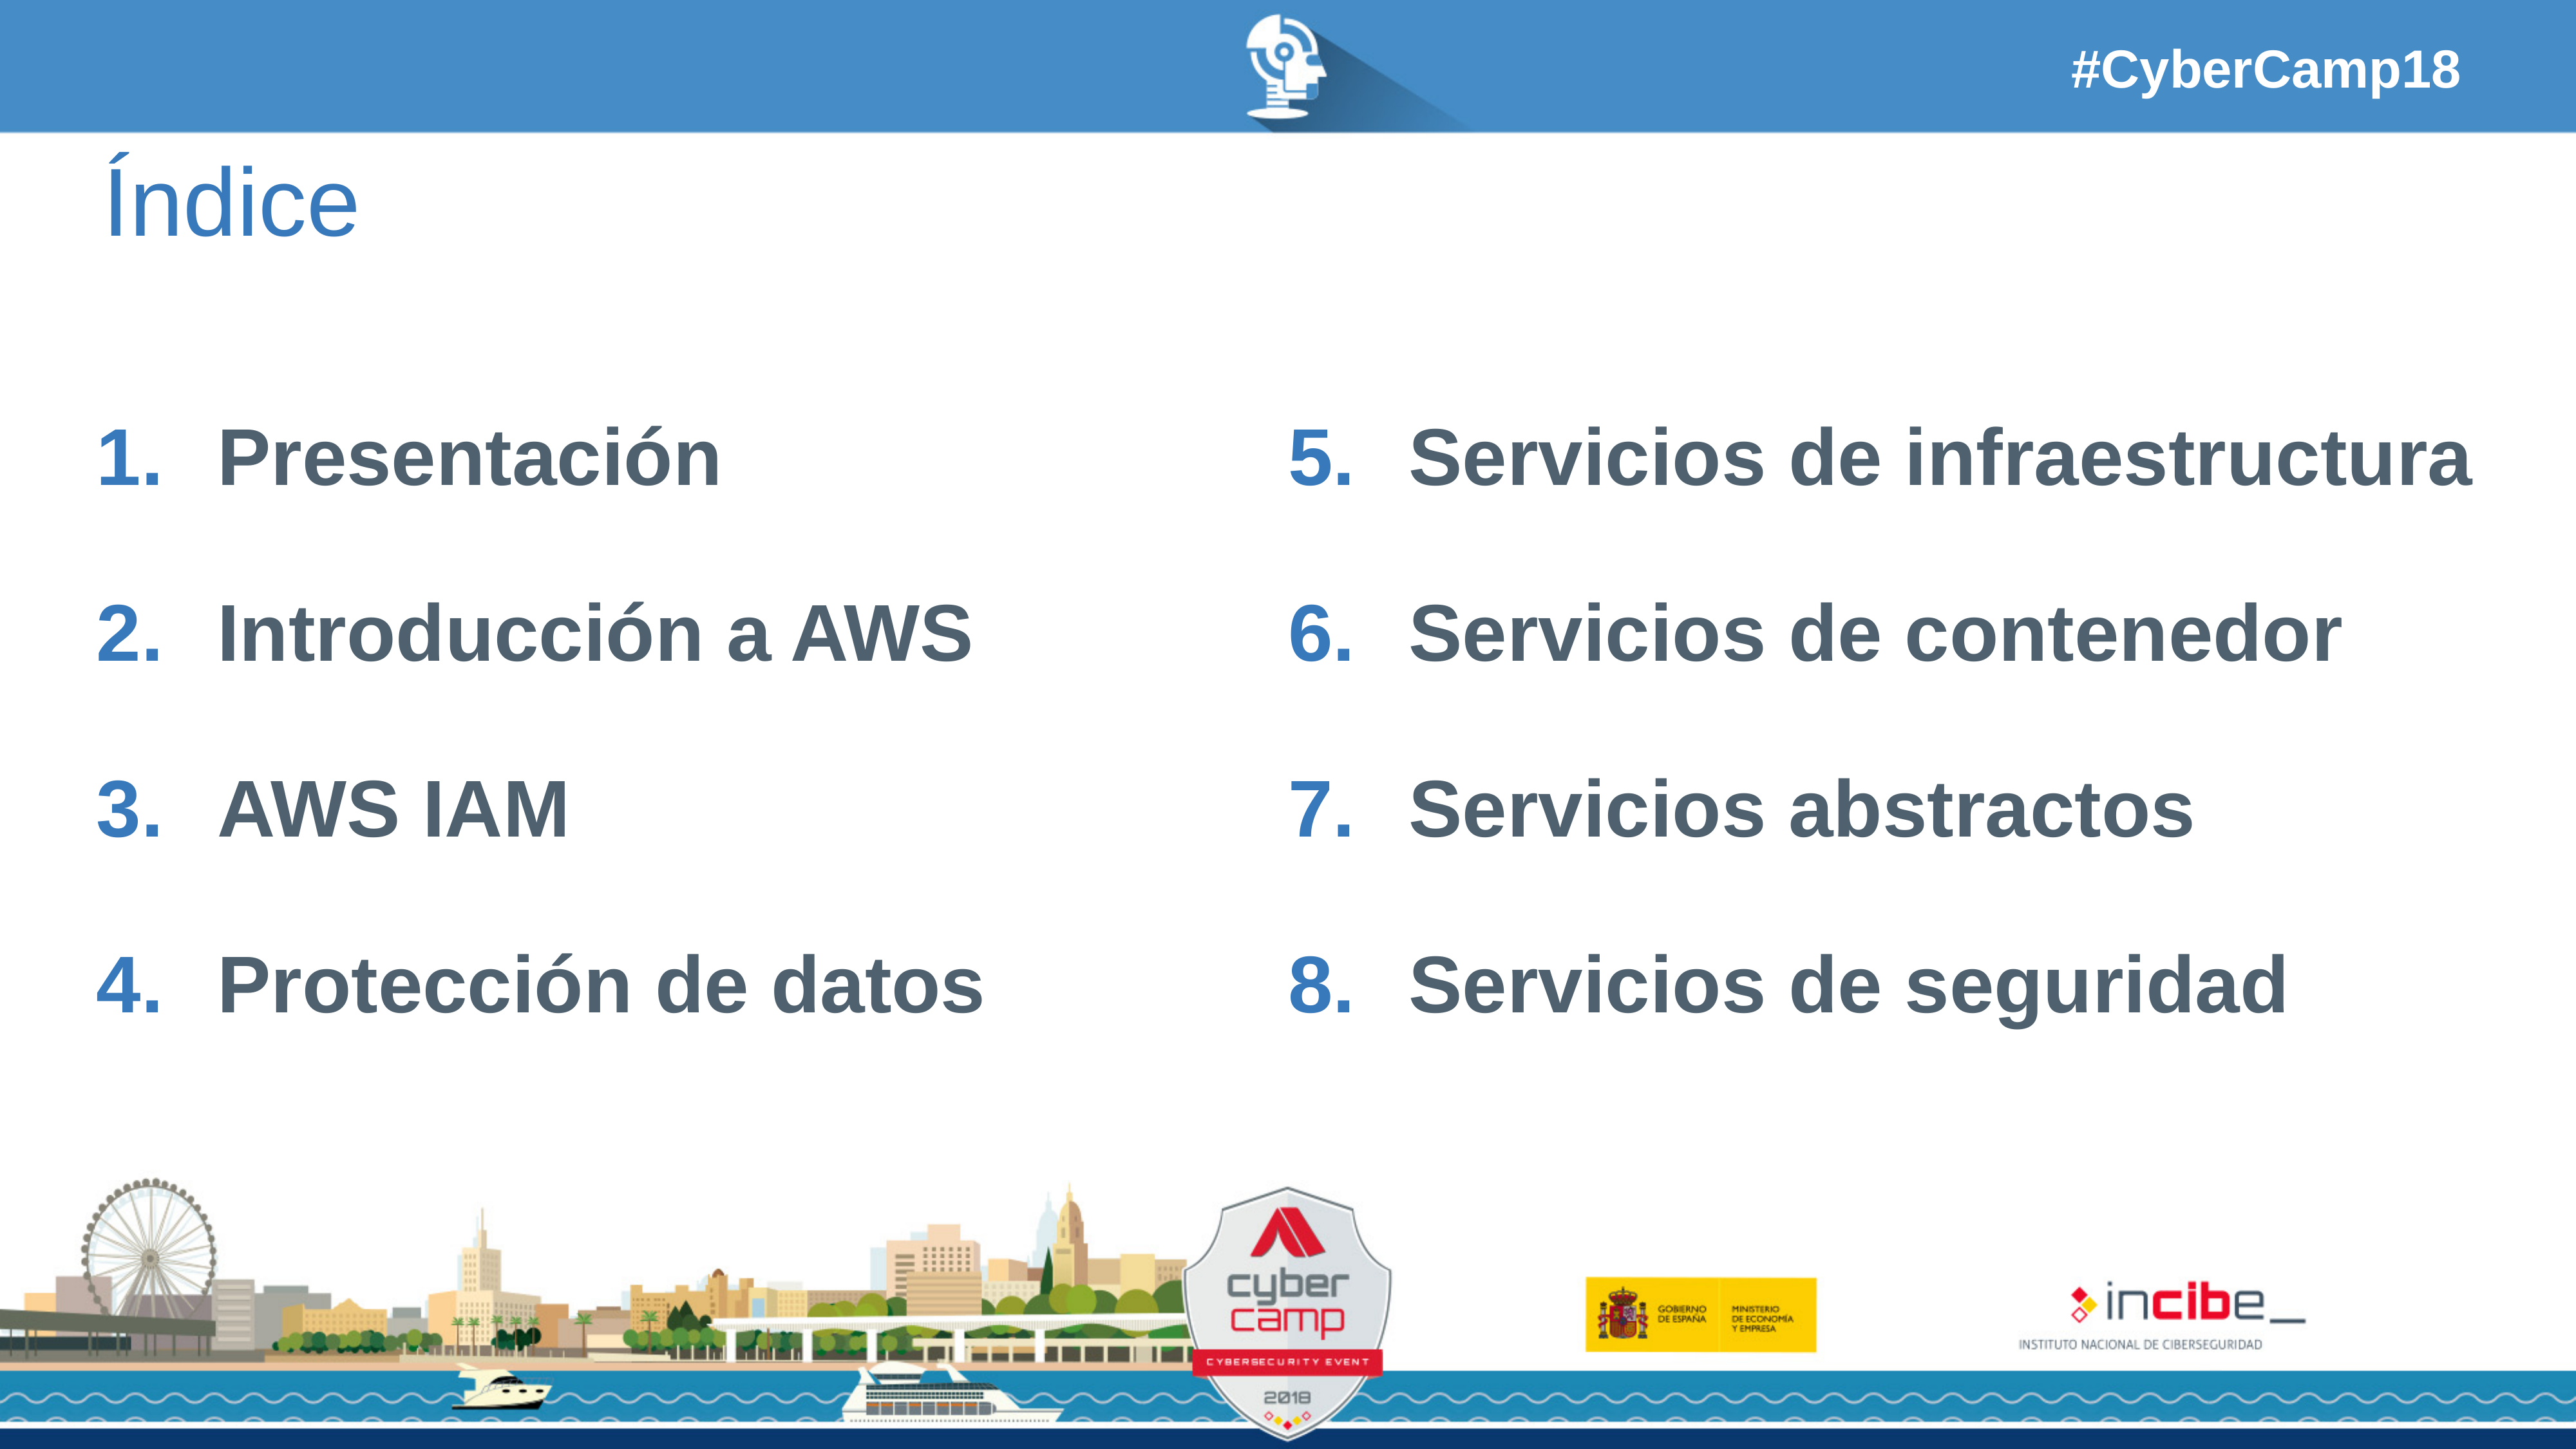

# Índice
Presentación
Introducción a AWS
AWS IAM
Protección de datos

Servicios de infraestructura
Servicios de contenedor
Servicios abstractos
Servicios de seguridad